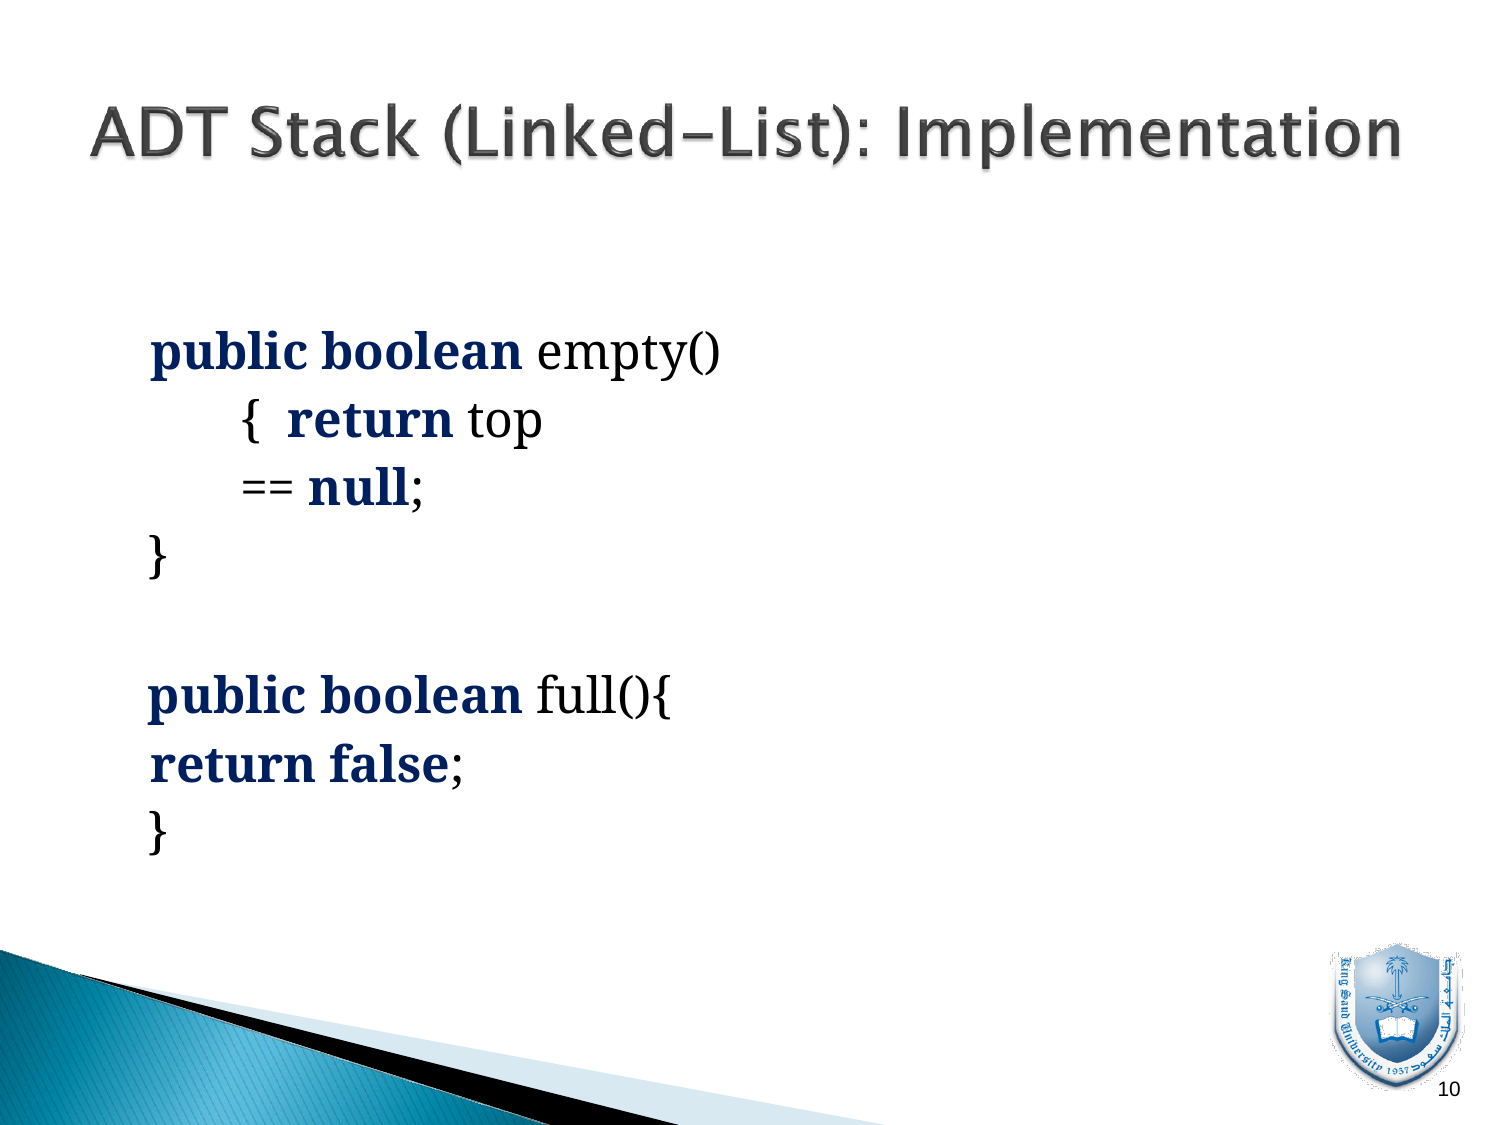

public boolean empty(){  return top	== null;
}

public boolean full(){
return false;
}

10